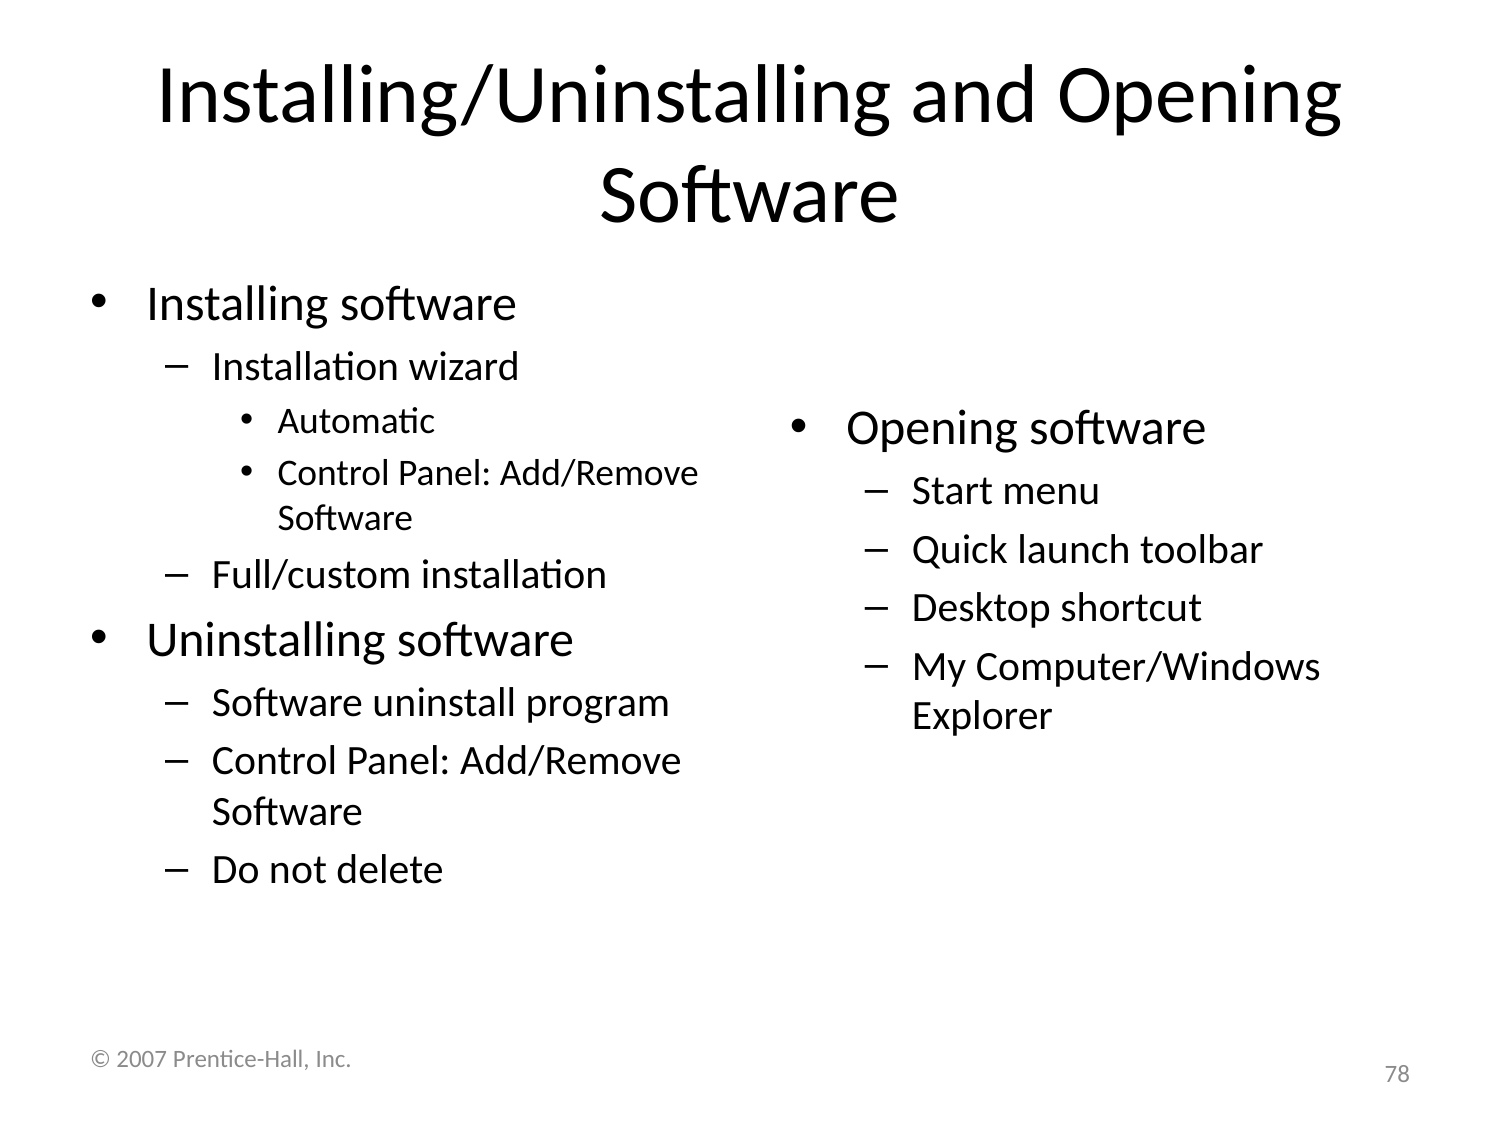

# Installing/Uninstalling and Opening Software
Installing software
Installation wizard
Automatic
Control Panel: Add/Remove Software
Full/custom installation
Uninstalling software
Software uninstall program
Control Panel: Add/Remove Software
Do not delete
Opening software
Start menu
Quick launch toolbar
Desktop shortcut
My Computer/Windows Explorer
© 2007 Prentice-Hall, Inc.

78